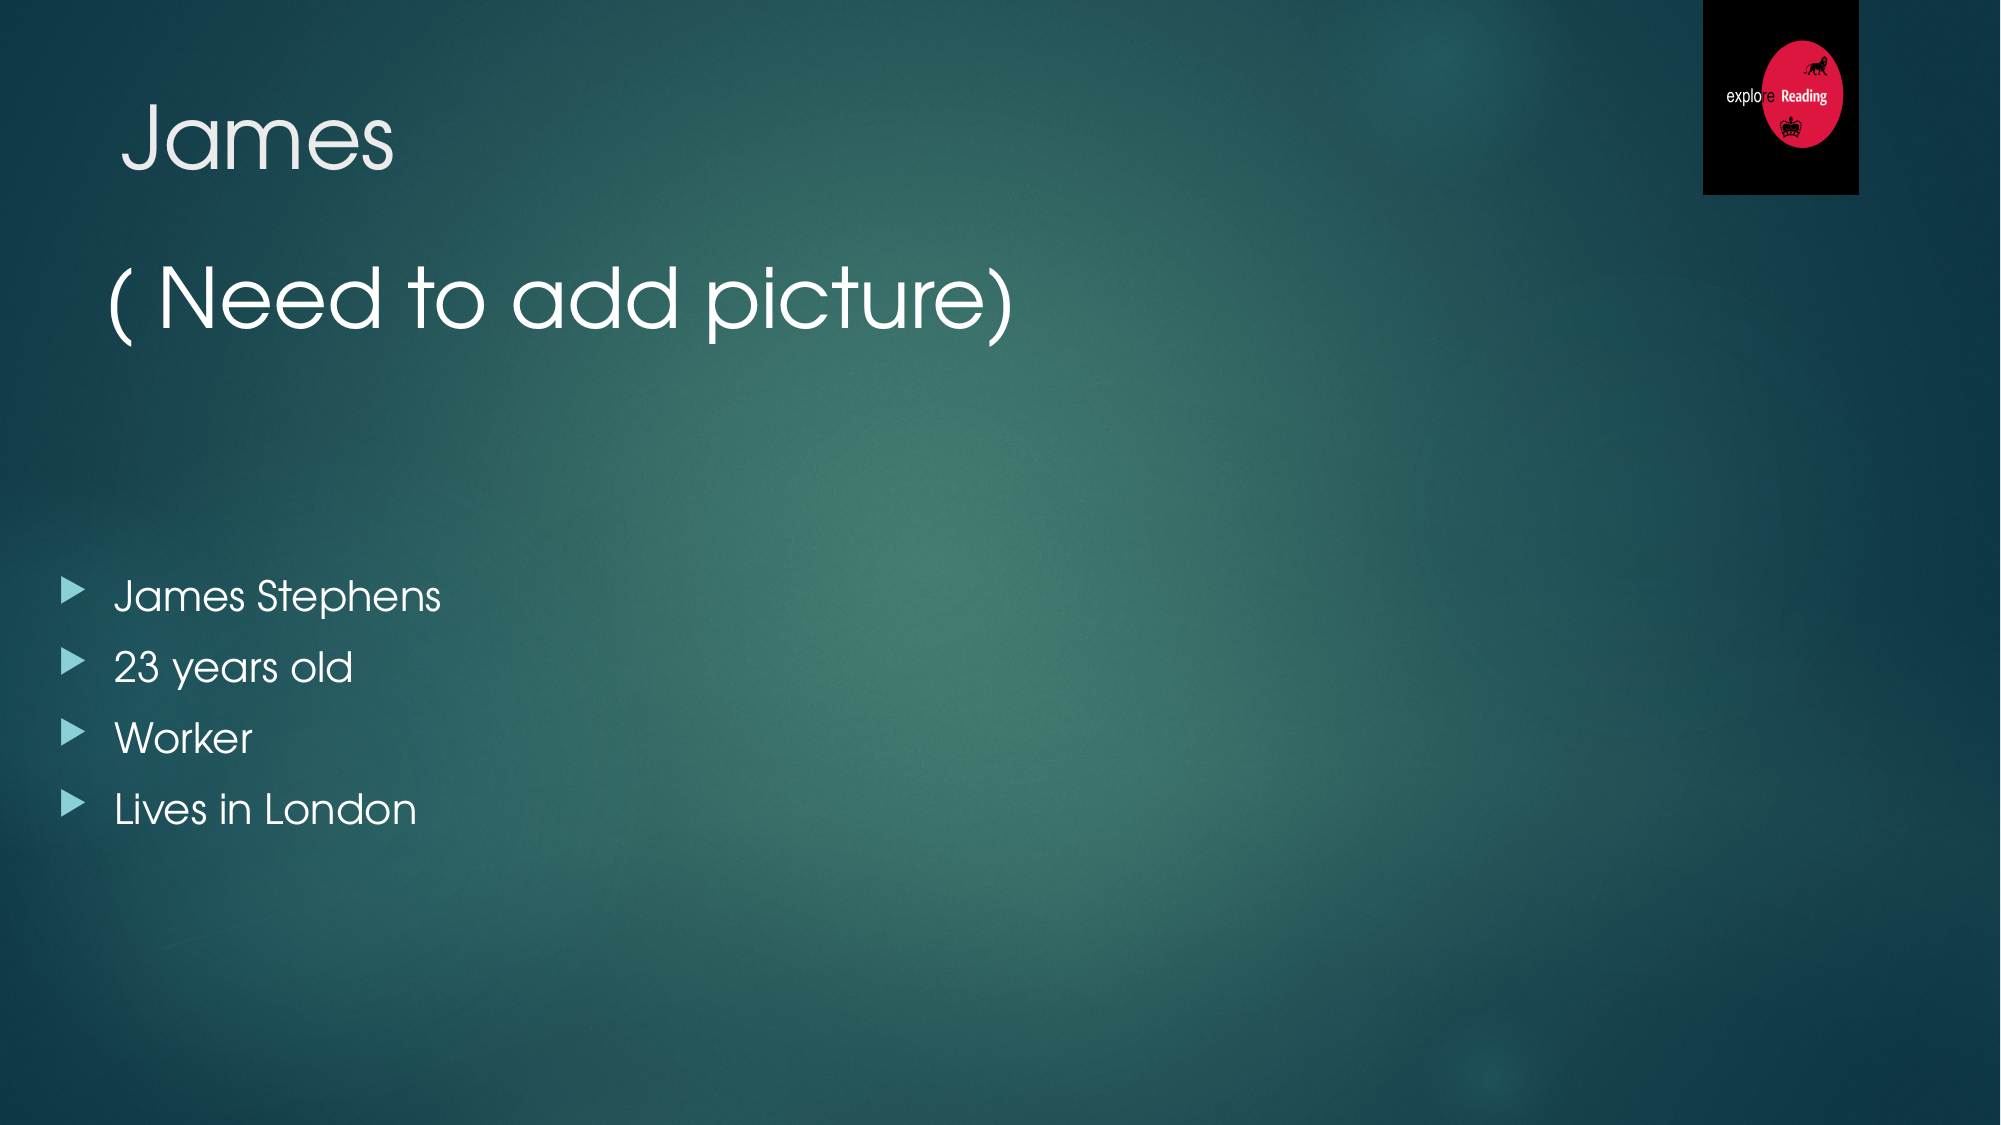

# James
( Need to add picture)
James Stephens
23 years old
Worker
Lives in London